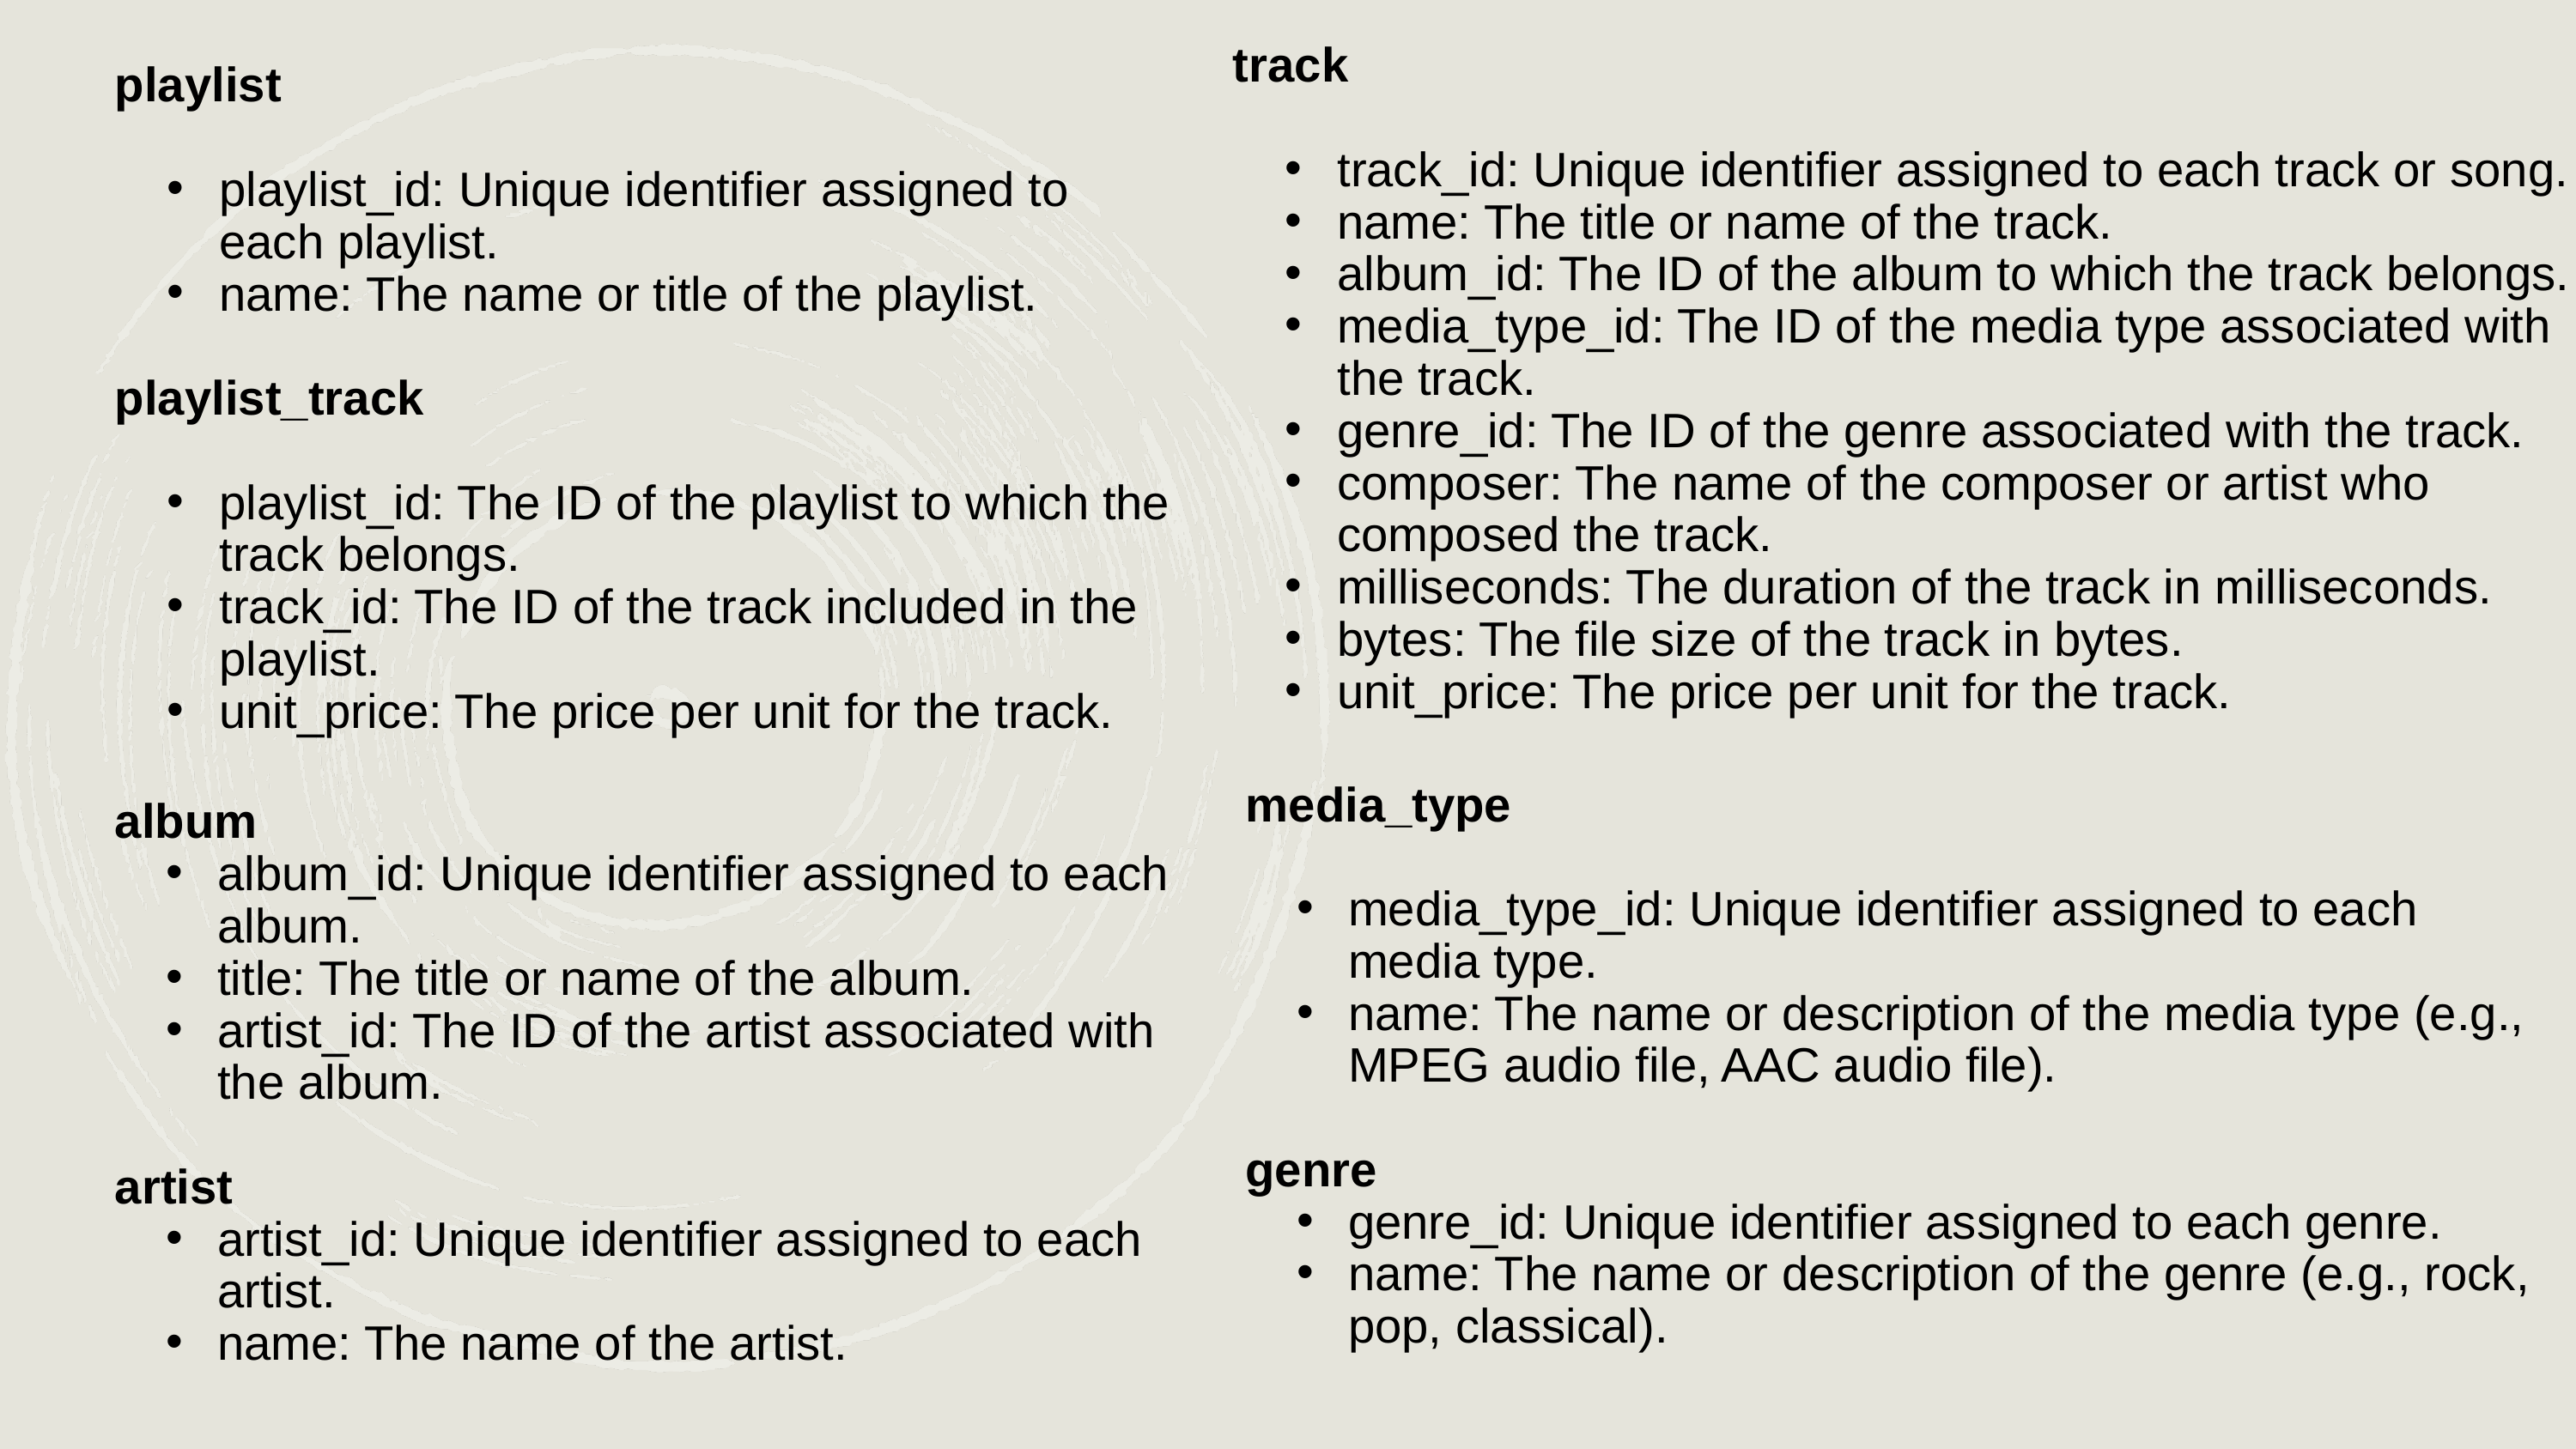

track

track_id: Unique identifier assigned to each track or song.
name: The title or name of the track.
album_id: The ID of the album to which the track belongs.
media_type_id: The ID of the media type associated with the track.
genre_id: The ID of the genre associated with the track.
composer: The name of the composer or artist who composed the track.
milliseconds: The duration of the track in milliseconds.
bytes: The file size of the track in bytes.
unit_price: The price per unit for the track.

playlist

playlist_id: Unique identifier assigned to each playlist.
name: The name or title of the playlist.

playlist_track

playlist_id: The ID of the playlist to which the track belongs.
track_id: The ID of the track included in the playlist.
unit_price: The price per unit for the track.

media_type

media_type_id: Unique identifier assigned to each media type.
name: The name or description of the media type (e.g., MPEG audio file, AAC audio file).

genre
genre_id: Unique identifier assigned to each genre.
name: The name or description of the genre (e.g., rock, pop, classical).

album
album_id: Unique identifier assigned to each album.
title: The title or name of the album.
artist_id: The ID of the artist associated with the album.

artist
artist_id: Unique identifier assigned to each artist.
name: The name of the artist.